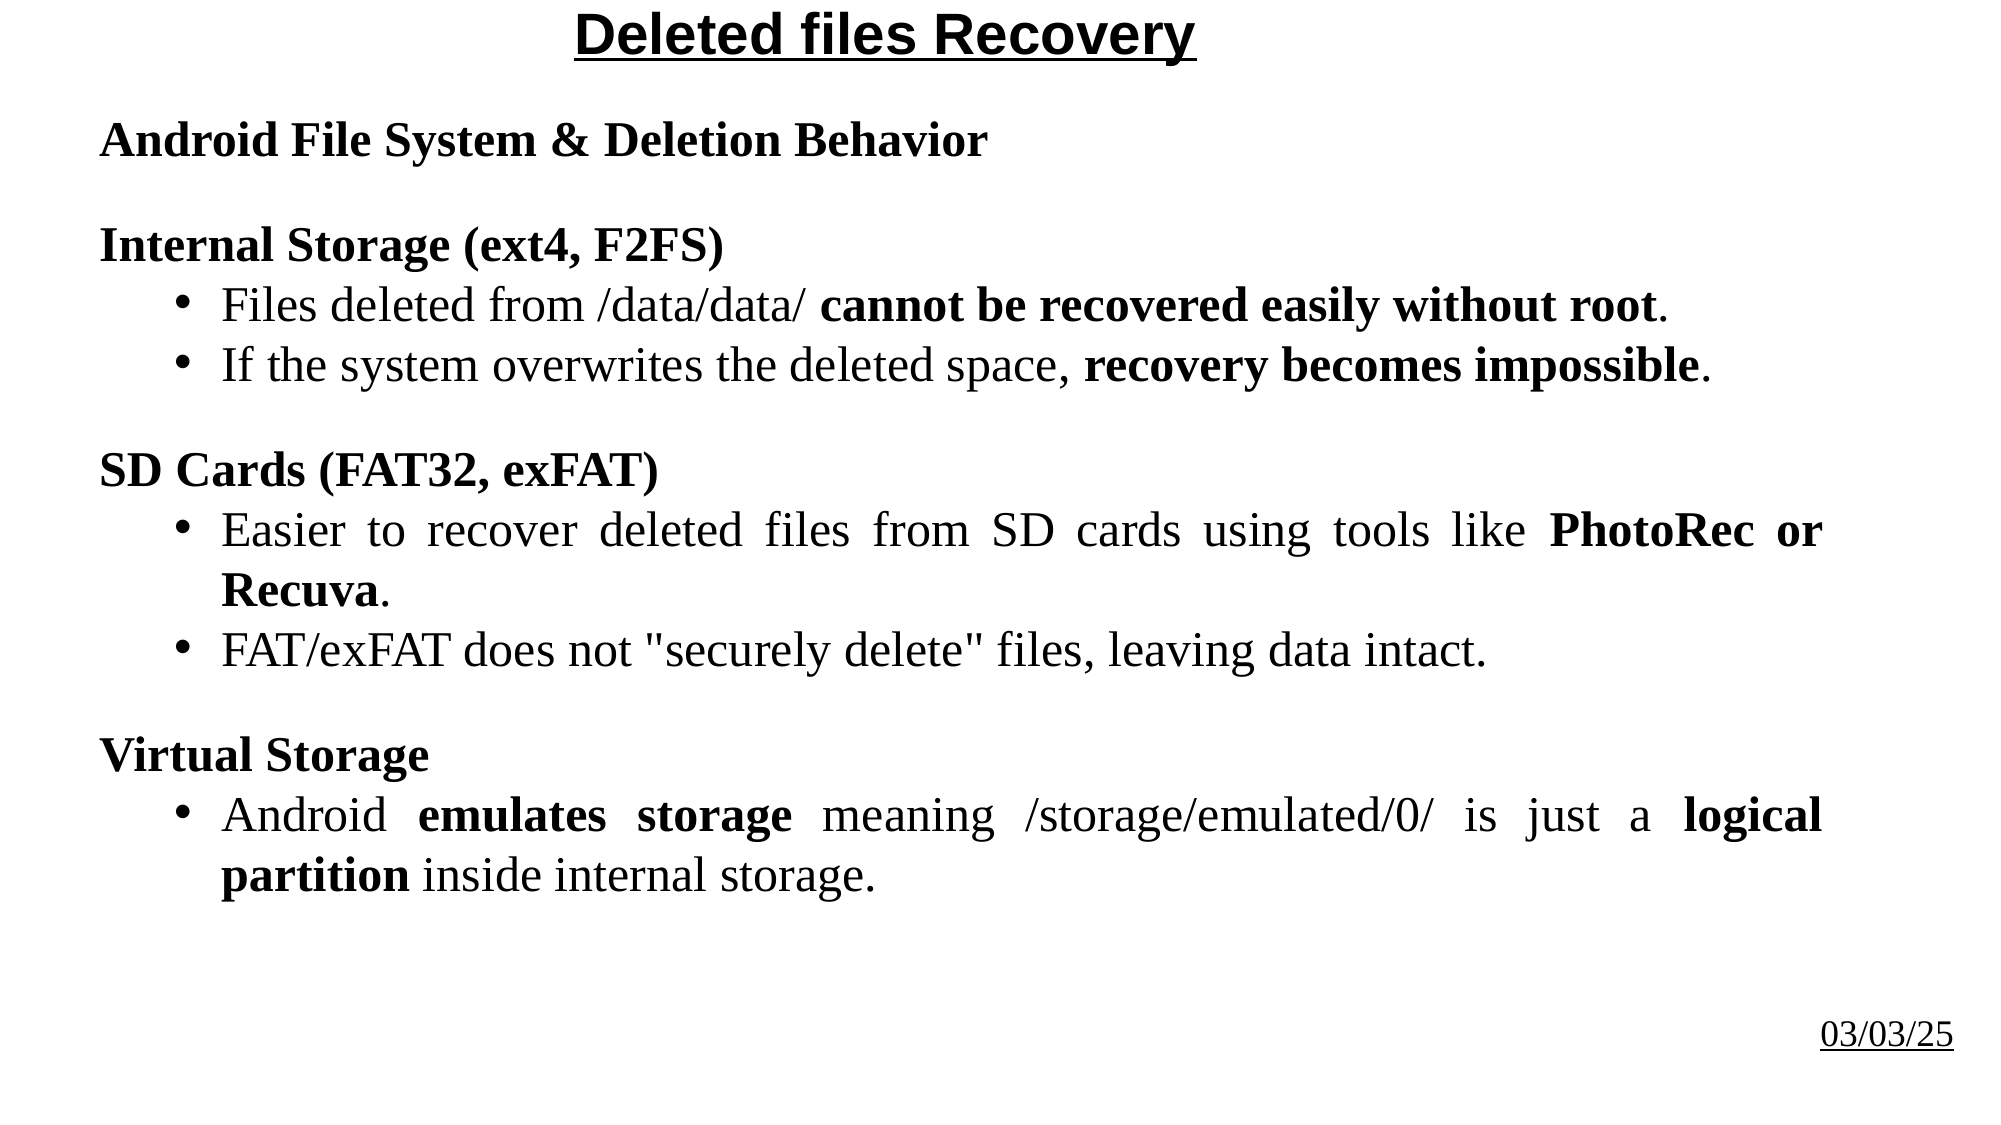

Deleted files Recovery
Android File System & Deletion Behavior
Internal Storage (ext4, F2FS)
Files deleted from /data/data/ cannot be recovered easily without root.
If the system overwrites the deleted space, recovery becomes impossible.
SD Cards (FAT32, exFAT)
Easier to recover deleted files from SD cards using tools like PhotoRec or Recuva.
FAT/exFAT does not "securely delete" files, leaving data intact.
Virtual Storage
Android emulates storage meaning /storage/emulated/0/ is just a logical partition inside internal storage.

03/03/25